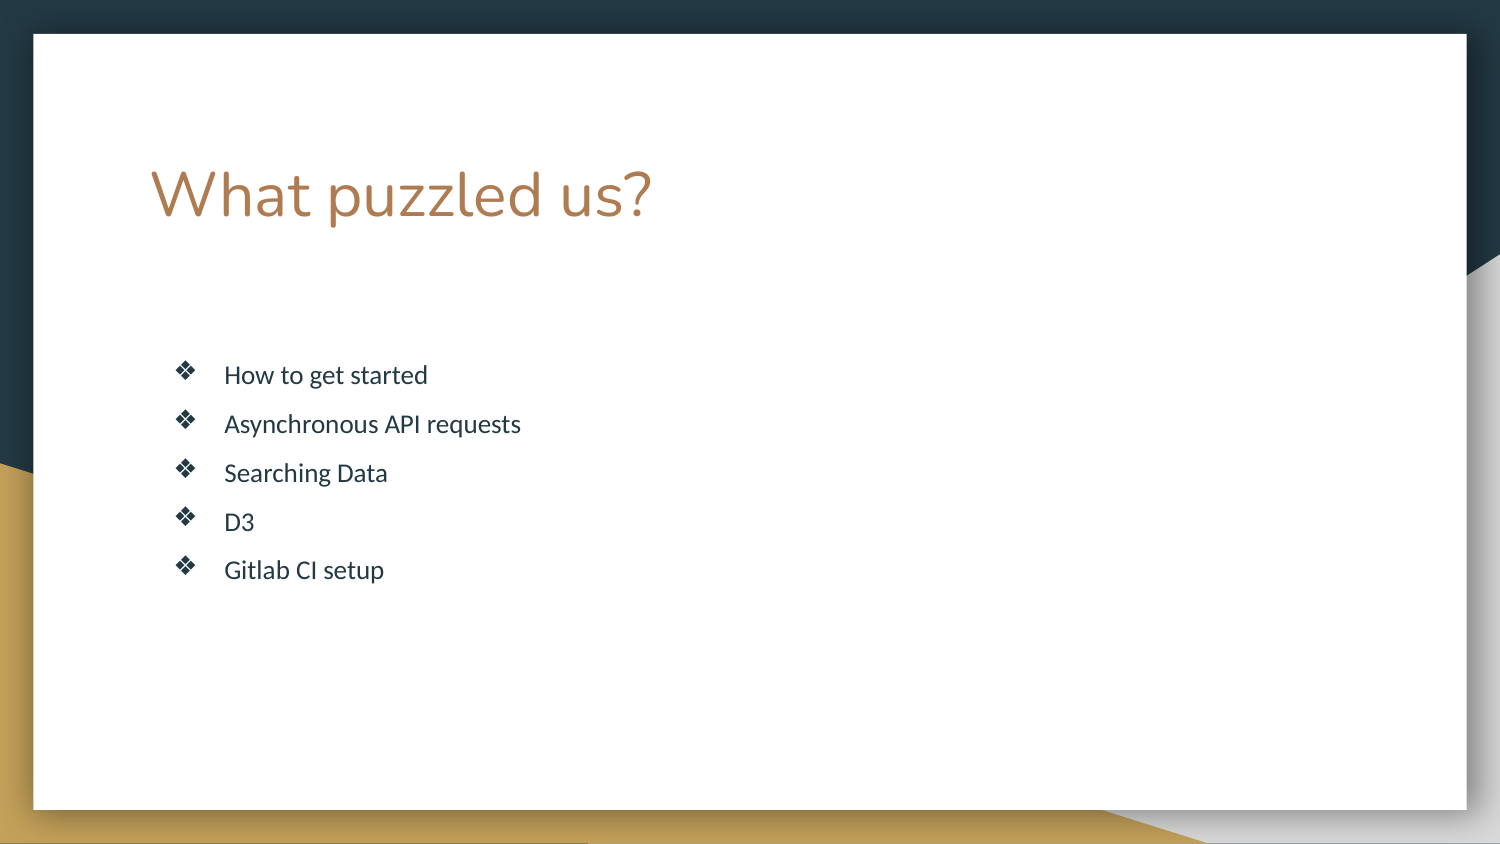

# What puzzled us?
How to get started
Asynchronous API requests
Searching Data
D3
Gitlab CI setup